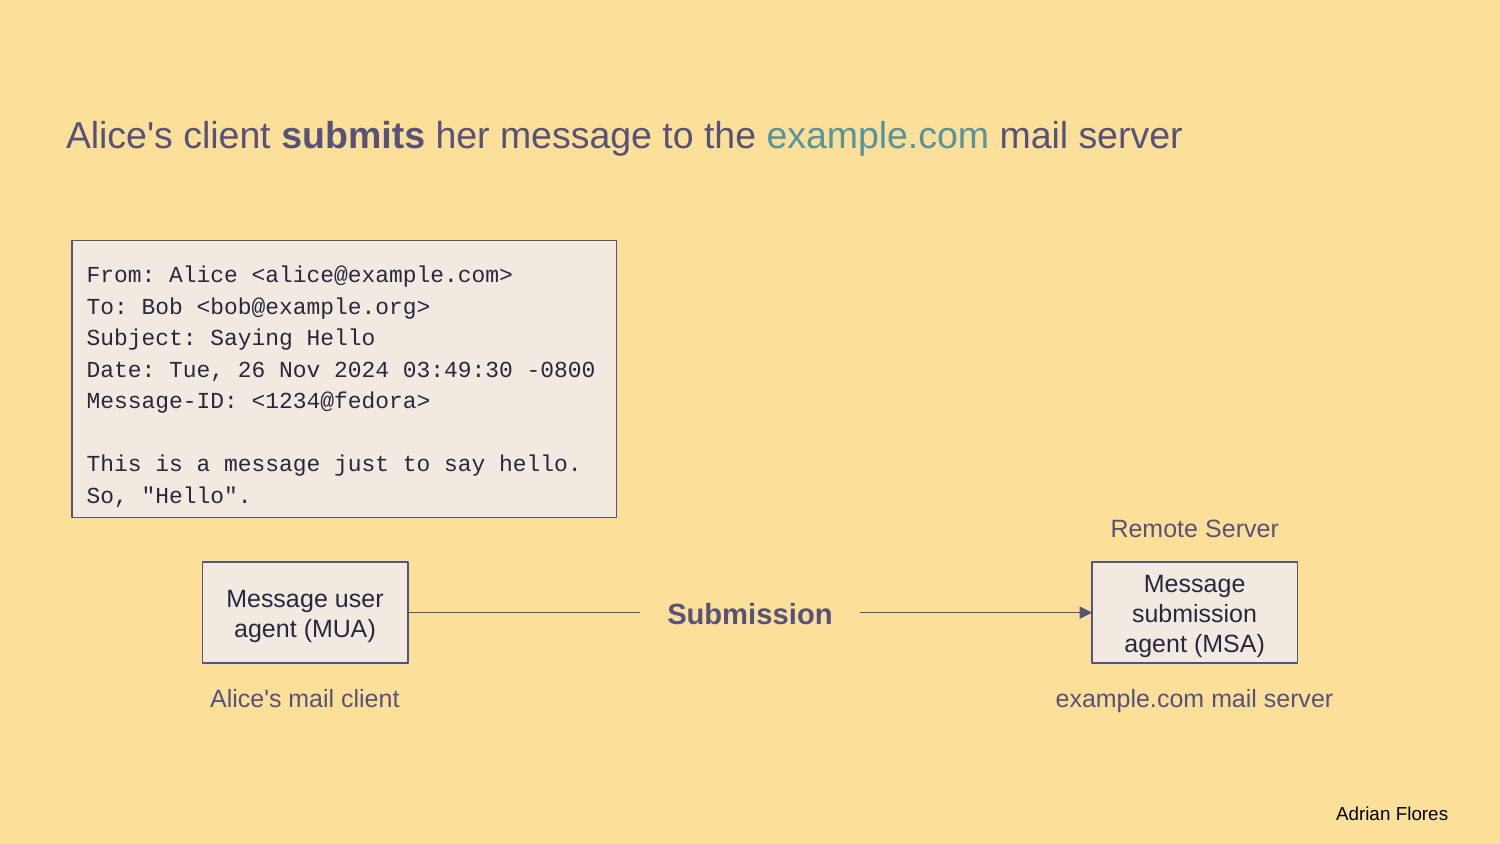

Alice's client submits her message to the example.com mail server
From: Alice <alice@example.com>
To: Bob <bob@example.org>
Subject: Saying Hello
Date: Tue, 26 Nov 2024 03:49:30 -0800
Message-ID: <1234@fedora>

This is a message just to say hello.
So, "Hello".
Remote Server
Message user agent (MUA)
Message submission agent (MSA)
Submission
Alice's mail client
example.com mail server
Adrian Flores